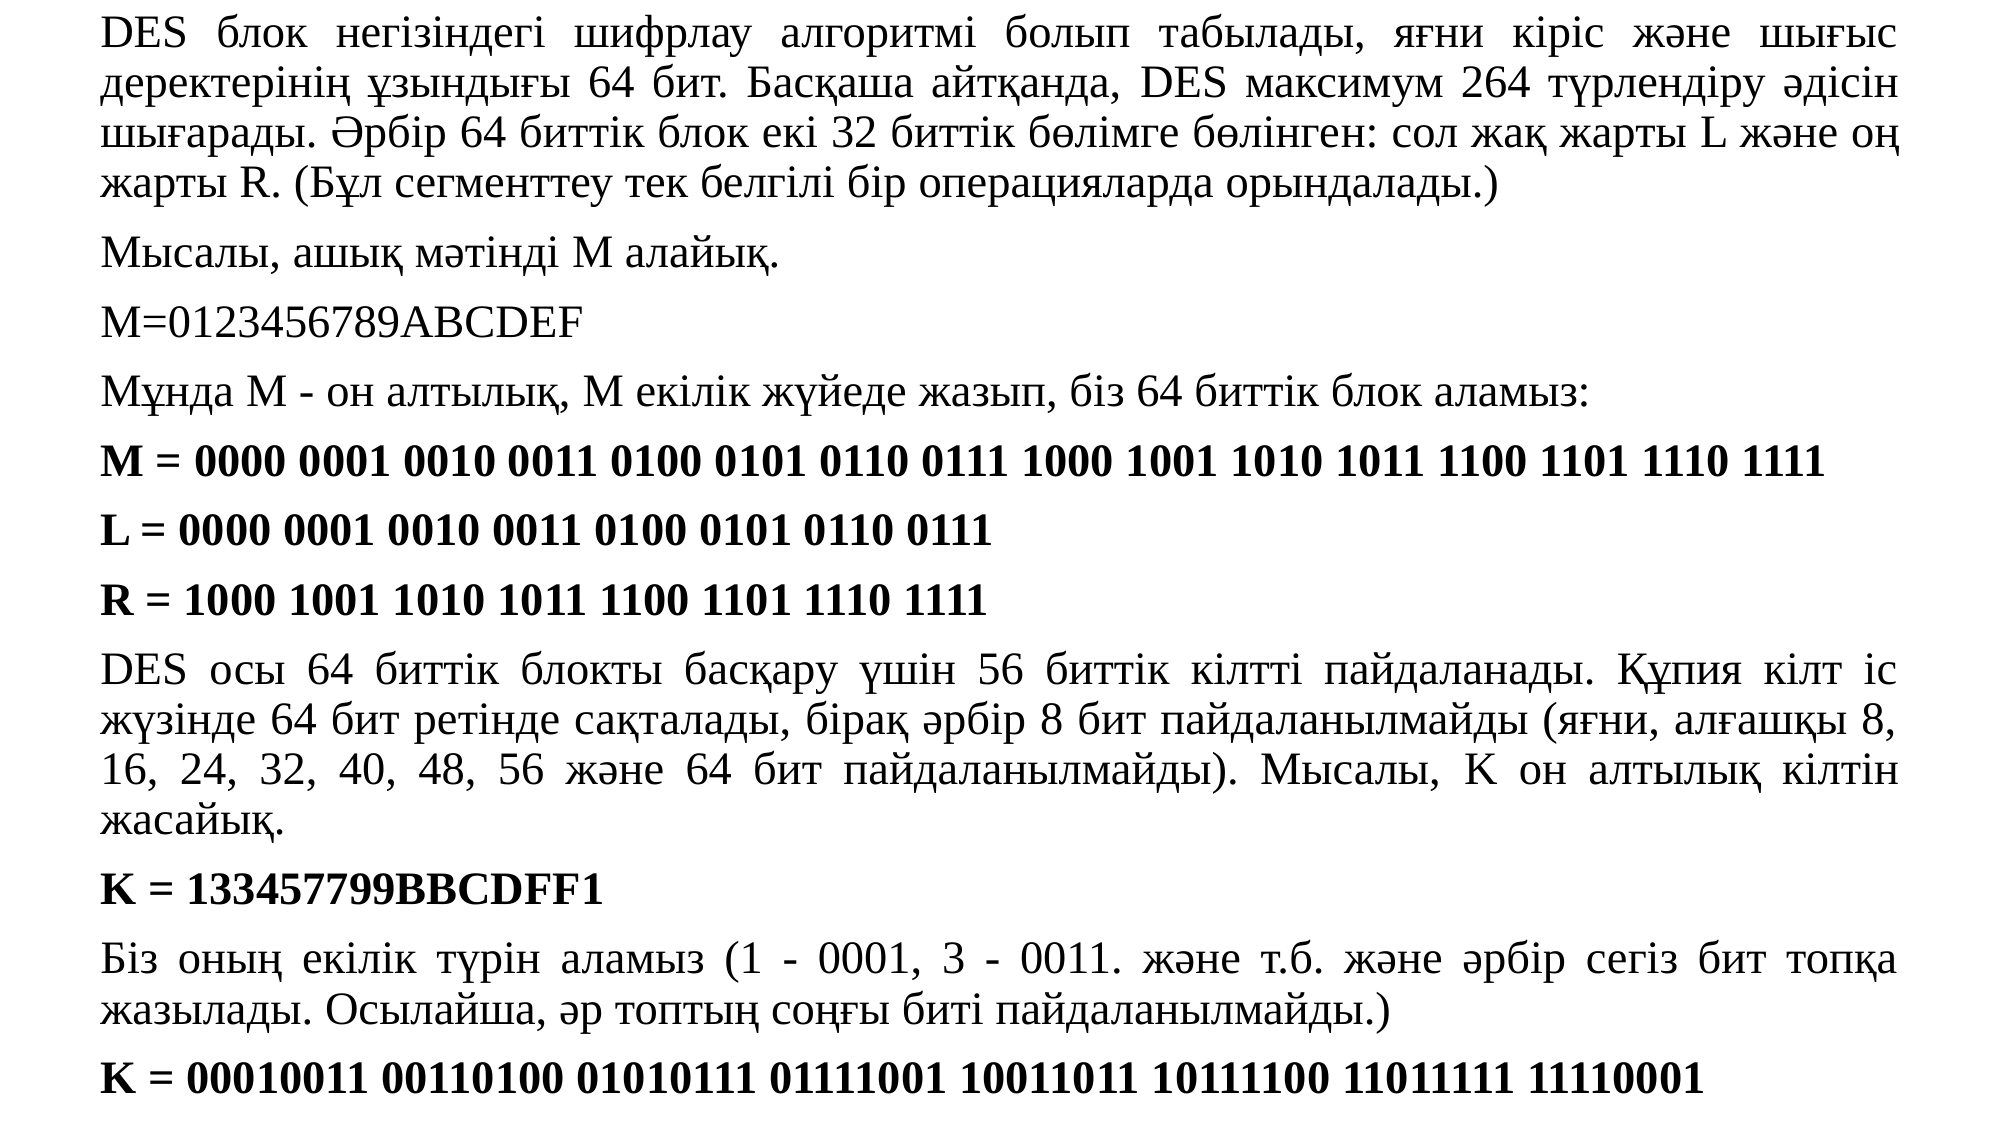

DES блок негізіндегі шифрлау алгоритмі болып табылады, яғни кіріс және шығыс деректерінің ұзындығы 64 бит. Басқаша айтқанда, DES максимум 264 түрлендіру әдісін шығарады. Әрбір 64 бит​тік блок екі 32 биттік бөлімге бөлінге​н: сол жақ жарты L және оң жарты R. (Бұл сегменттеу тек белгілі бір операцияларда орындалады.)
Мысалы, ашық мәтінді M алайық.
M=0123456789ABCDEF
Мұнда M - он алтылық, M екілік жүйеде жазып, біз 64 биттік блок аламыз:
M = 0000 0001 0010 0011 0100 0101 0110 0111 1000 1001 1010 1011 1100 1101 1110 1111
L = 0000 0001 0010 0011 0100 0101 0110 0111
R = 1000 1001 1010 1011 1100 1101 1110 1111
DES осы 64 биттік блокты басқару үшін 56 биттік кілтті пайдаланады. Құпия кілт іс жүзінде 64 бит ретінде сақталады, бірақ әрбір 8 бит пайдаланылмайды (яғни, алғашқы 8, 16, 24, 32, 40, 48, 56 және 64 бит пайдаланылмайды). Мысалы, K он алтылық кілтін жасайық.
K = 133457799BBCDFF1
Біз оның екілік түрін аламыз (1 - 0001, 3 - 0011. және т.б. және әрбір сегіз бит топқа жазылады. Осылайша, әр топтың соңғы биті пайдаланылмайды.)
K = 00010011 00110100 01010111 01111001 10011011 10111100 11011111 11110001